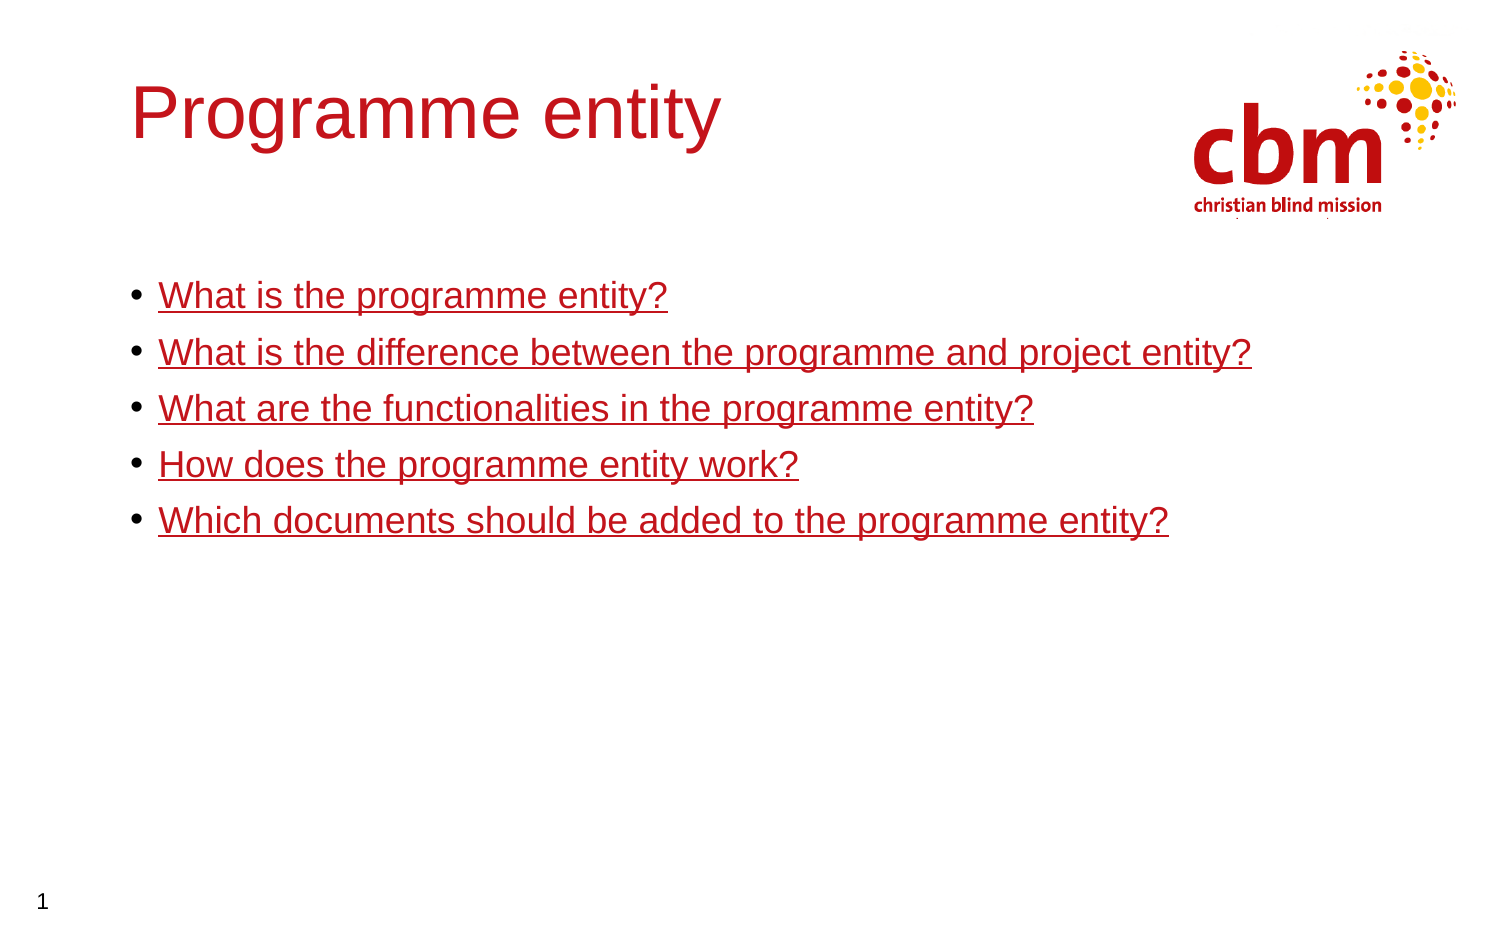

# Programme entity
What is the programme entity?
What is the difference between the programme and project entity?
What are the functionalities in the programme entity?
How does the programme entity work?
Which documents should be added to the programme entity?
1